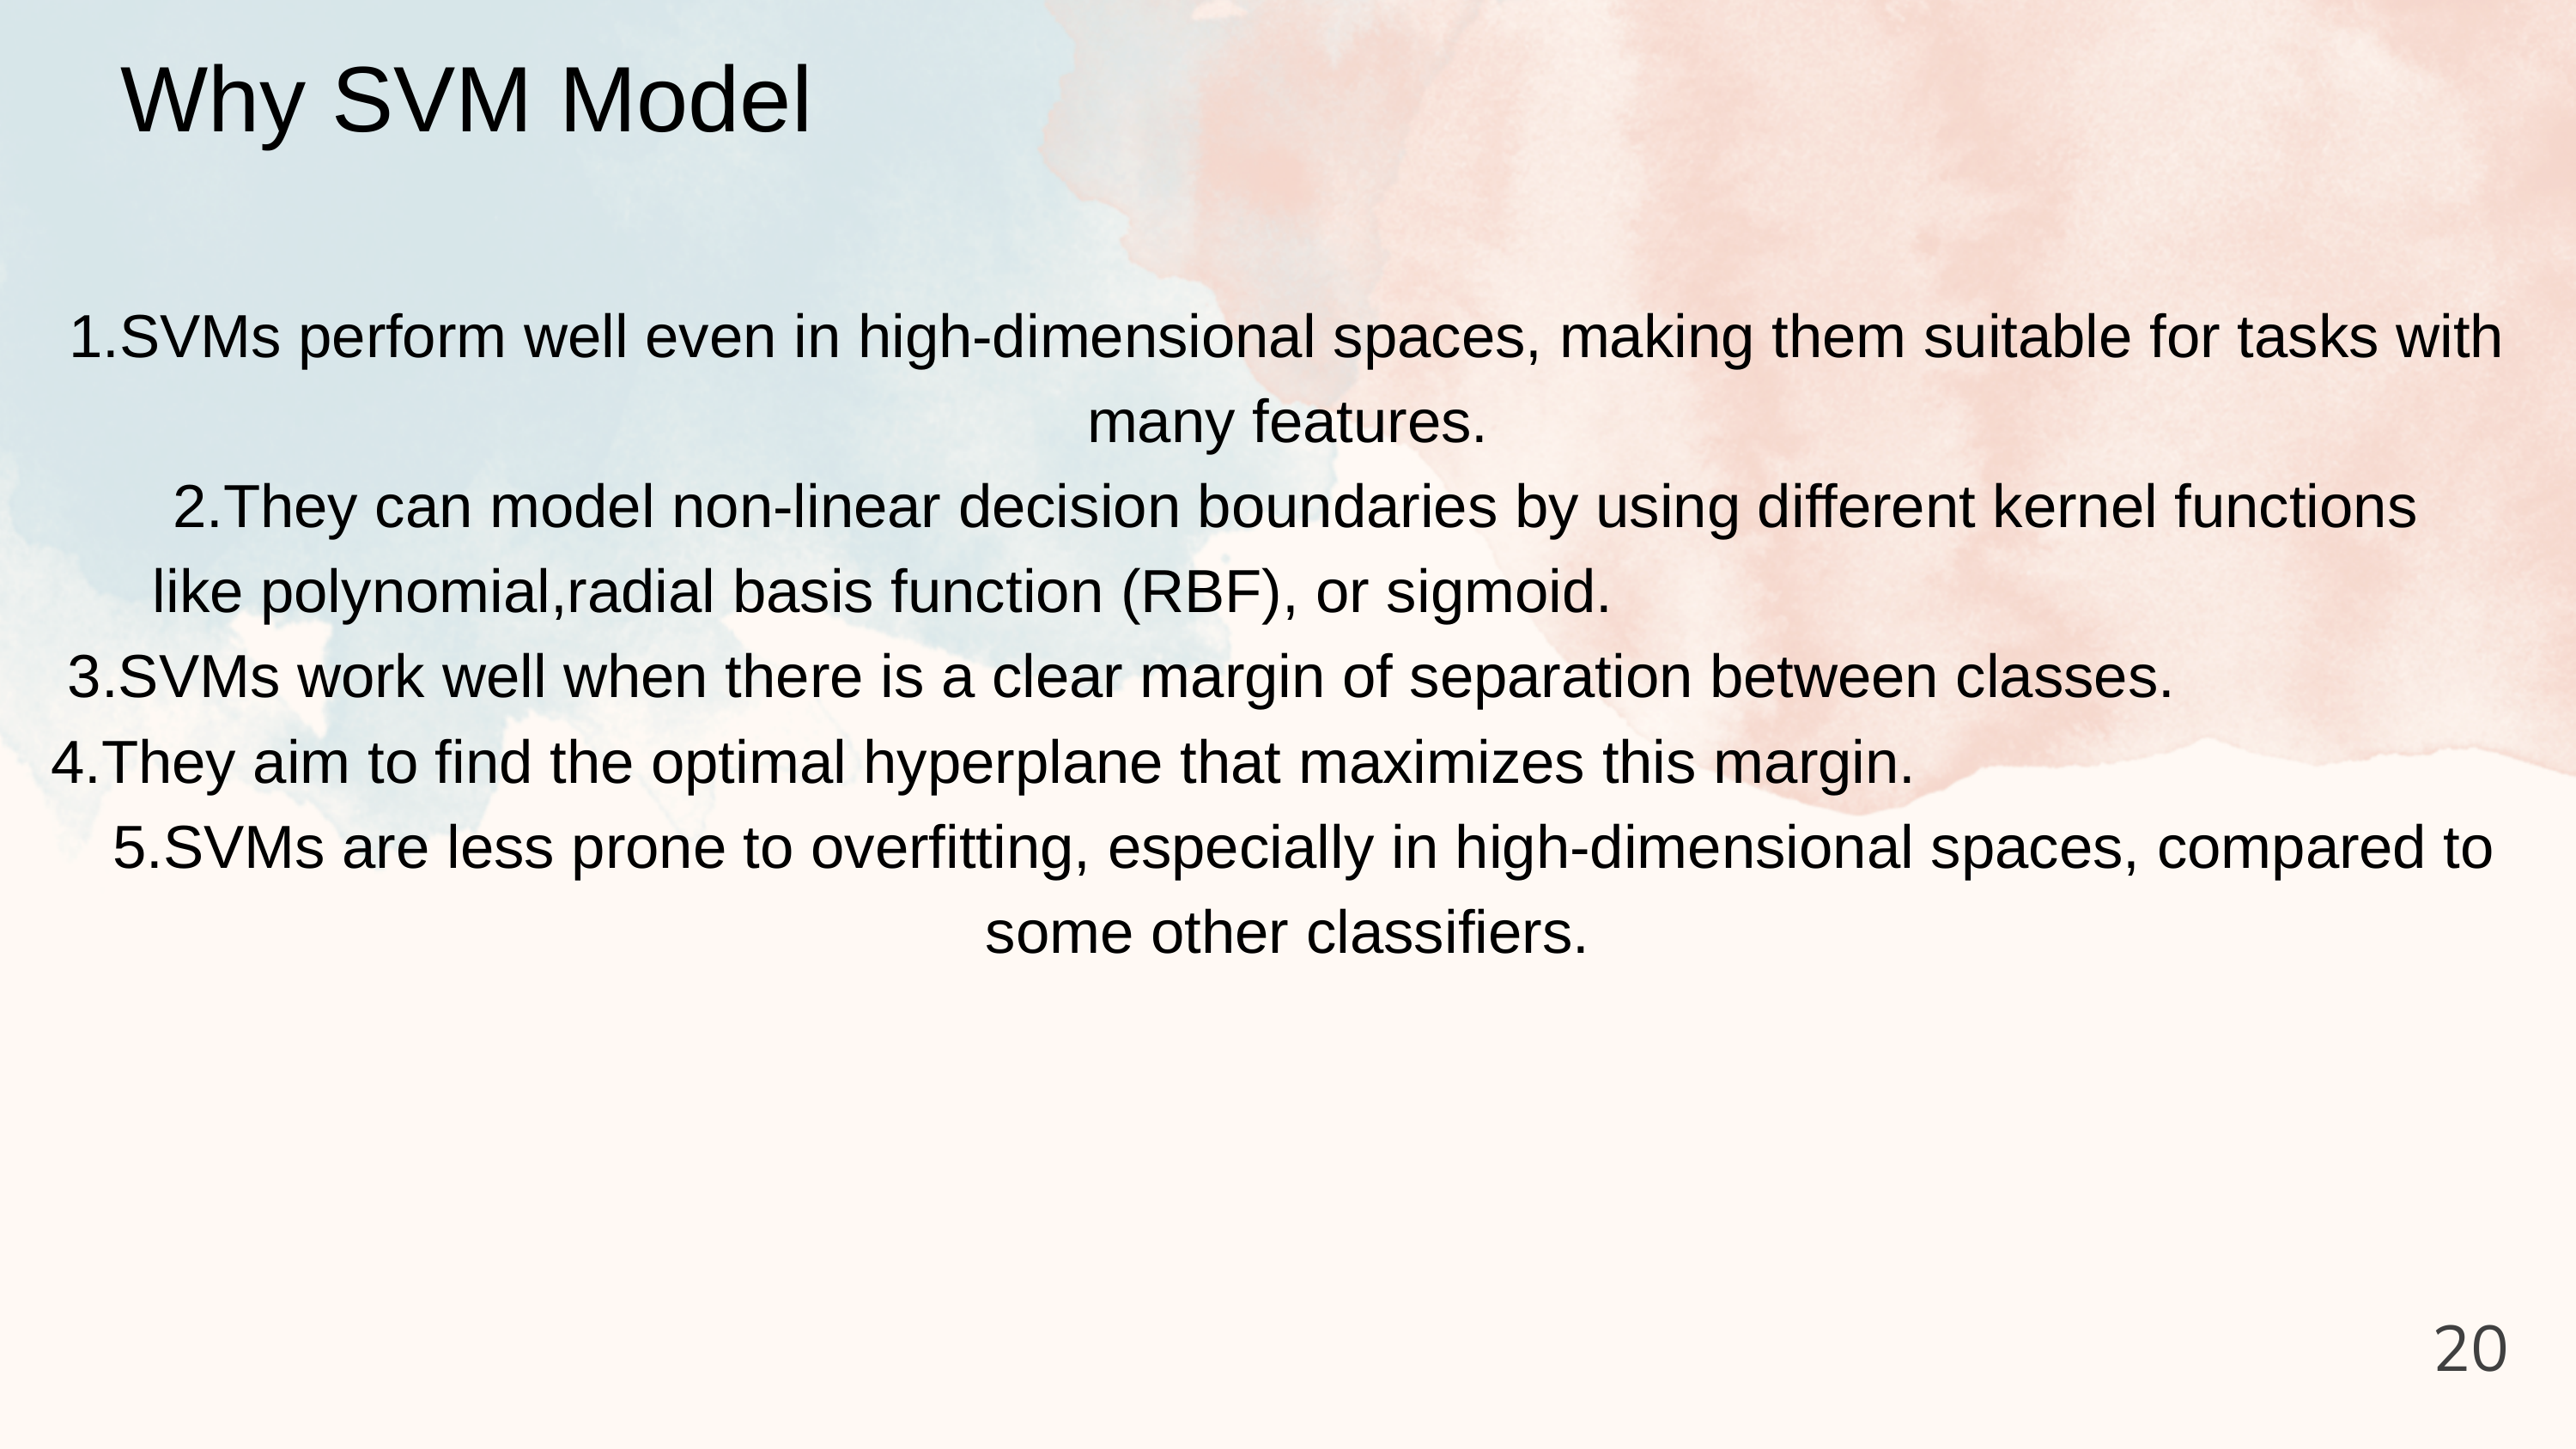

Why SVM Model
1.SVMs perform well even in high-dimensional spaces, making them suitable for tasks with many features.
 2.They can model non-linear decision boundaries by using different kernel functions
         like polynomial,radial basis function (RBF), or sigmoid.
    3.SVMs work well when there is a clear margin of separation between classes.
   4.They aim to find the optimal hyperplane that maximizes this margin.
  5.SVMs are less prone to overfitting, especially in high-dimensional spaces, compared to some other classifiers.

20